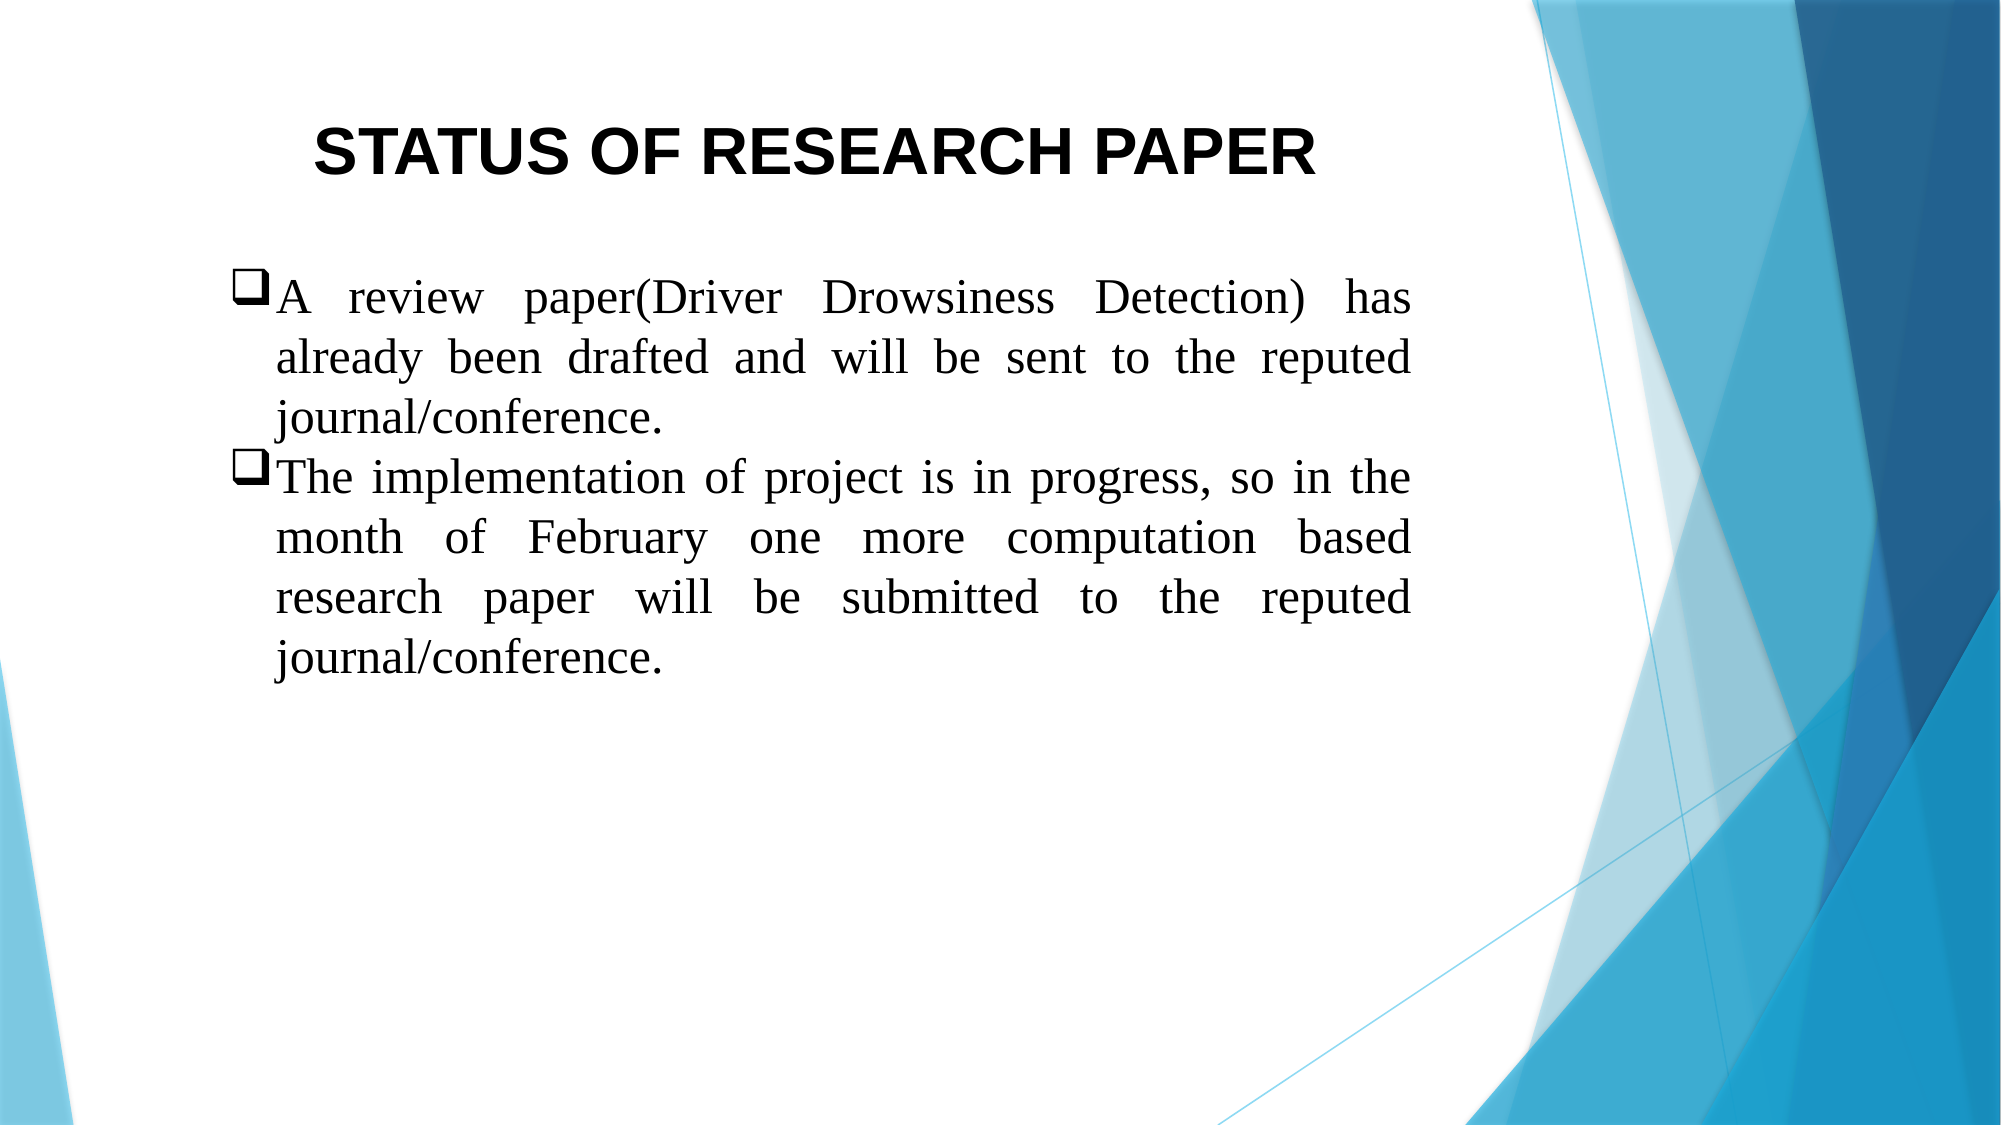

# STATUS OF RESEARCH PAPER
A review paper(Driver Drowsiness Detection) has already been drafted and will be sent to the reputed journal/conference.
The implementation of project is in progress, so in the month of February one more computation based research paper will be submitted to the reputed journal/conference.